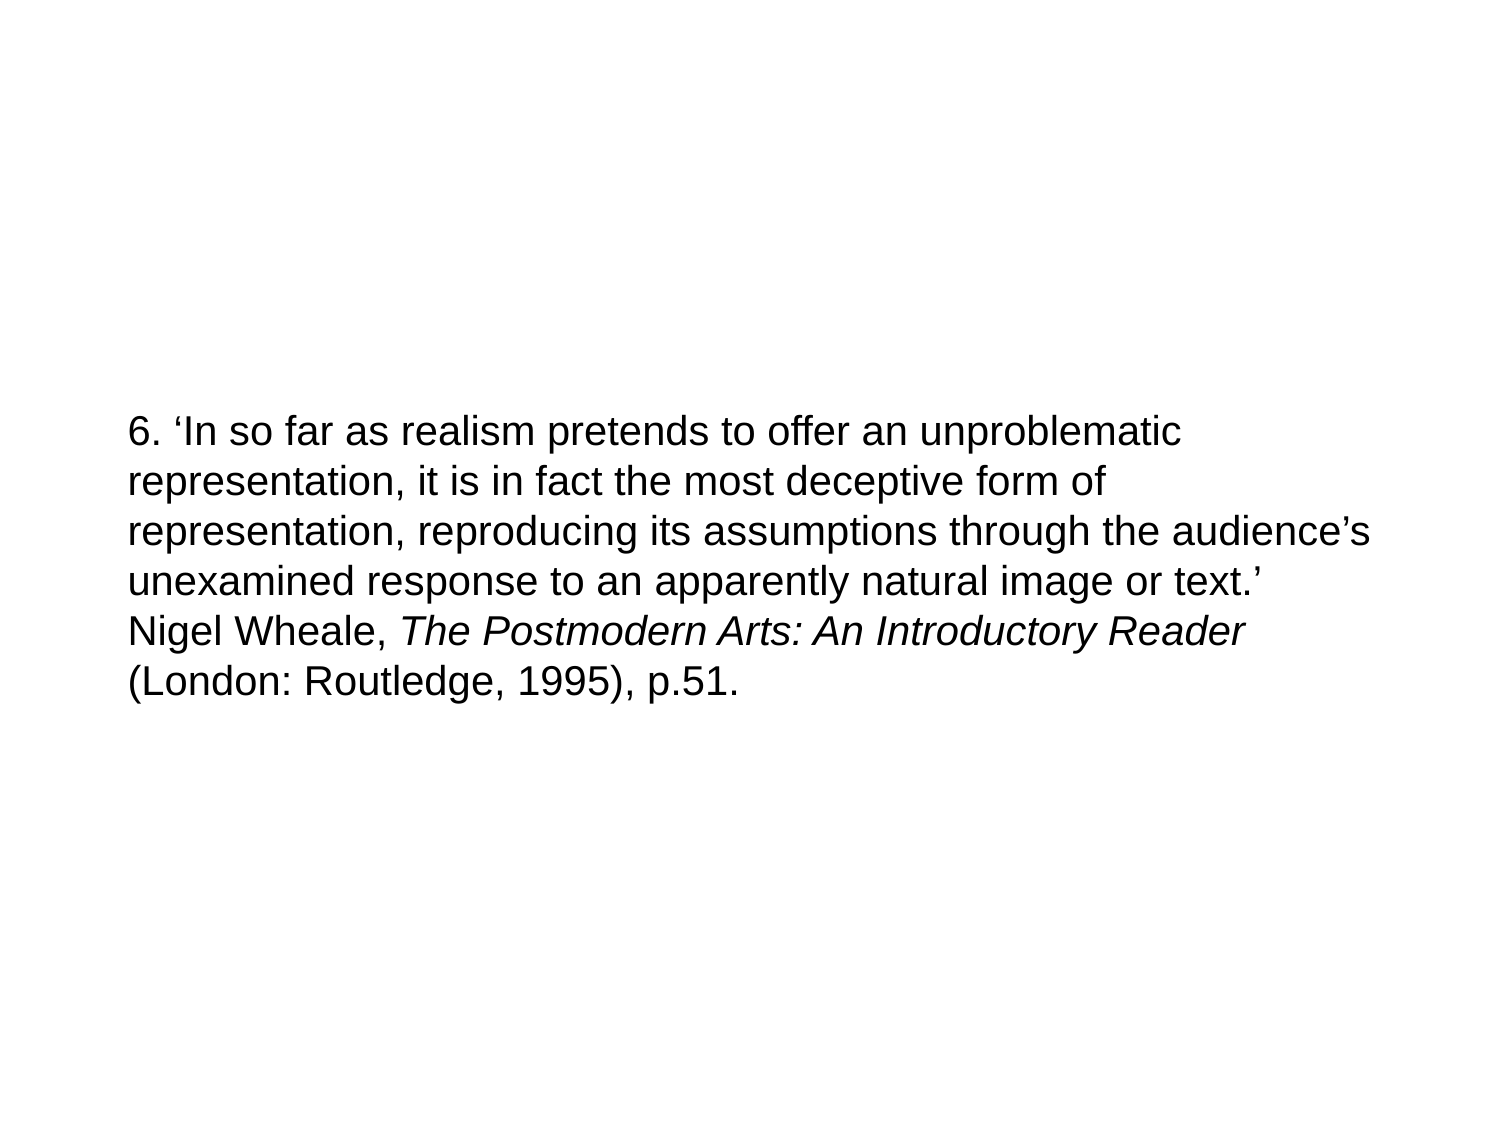

# 6. ‘In so far as realism pretends to offer an unproblematic representation, it is in fact the most deceptive form of representation, reproducing its assumptions through the audience’s unexamined response to an apparently natural image or text.’ Nigel Wheale, The Postmodern Arts: An Introductory Reader (London: Routledge, 1995), p.51.